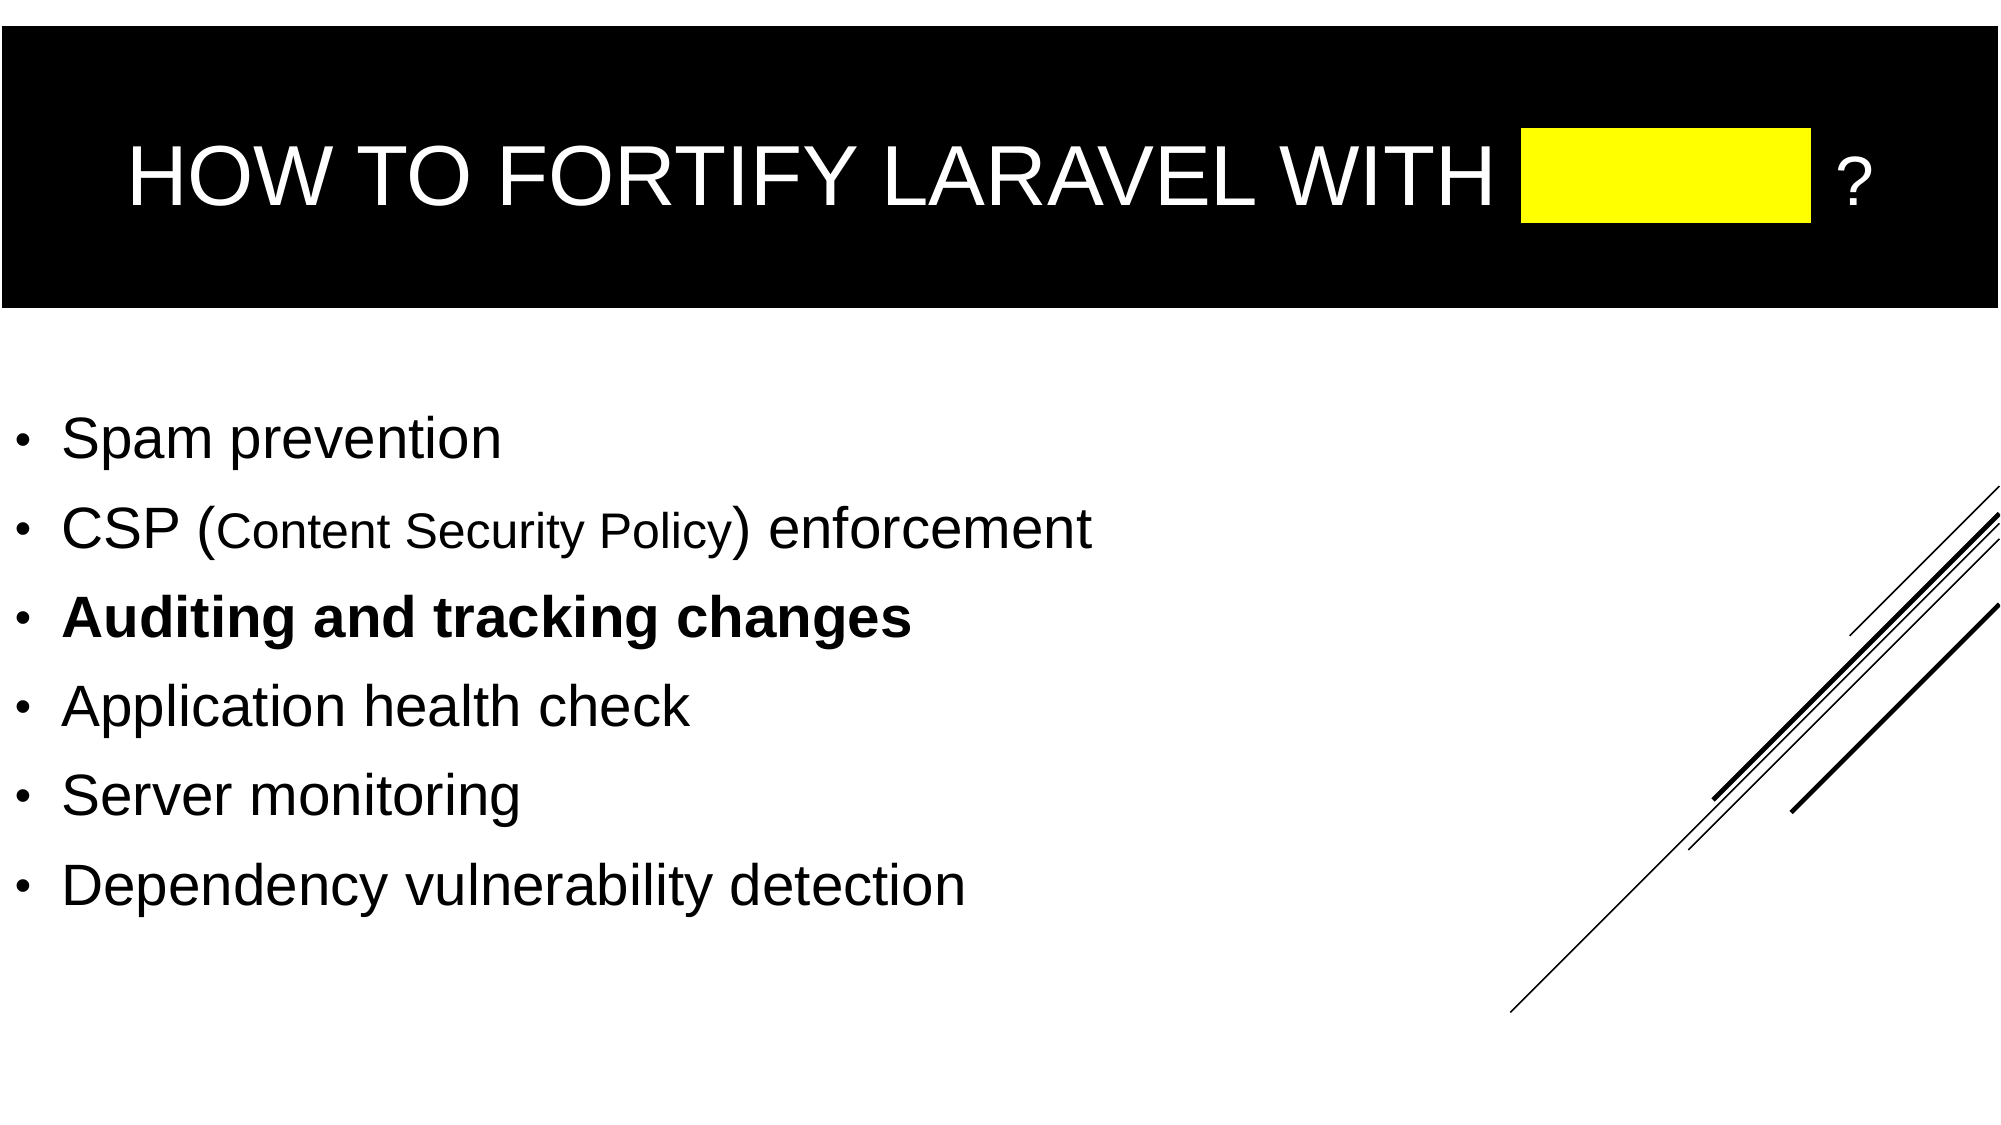

HOW TO FORTIFY LARAVEL WITH SPATIE ?

Spam prevention
CSP (Content Security Policy) enforcement
Auditing and tracking changes
Application health check
Server monitoring
Dependency vulnerability detection